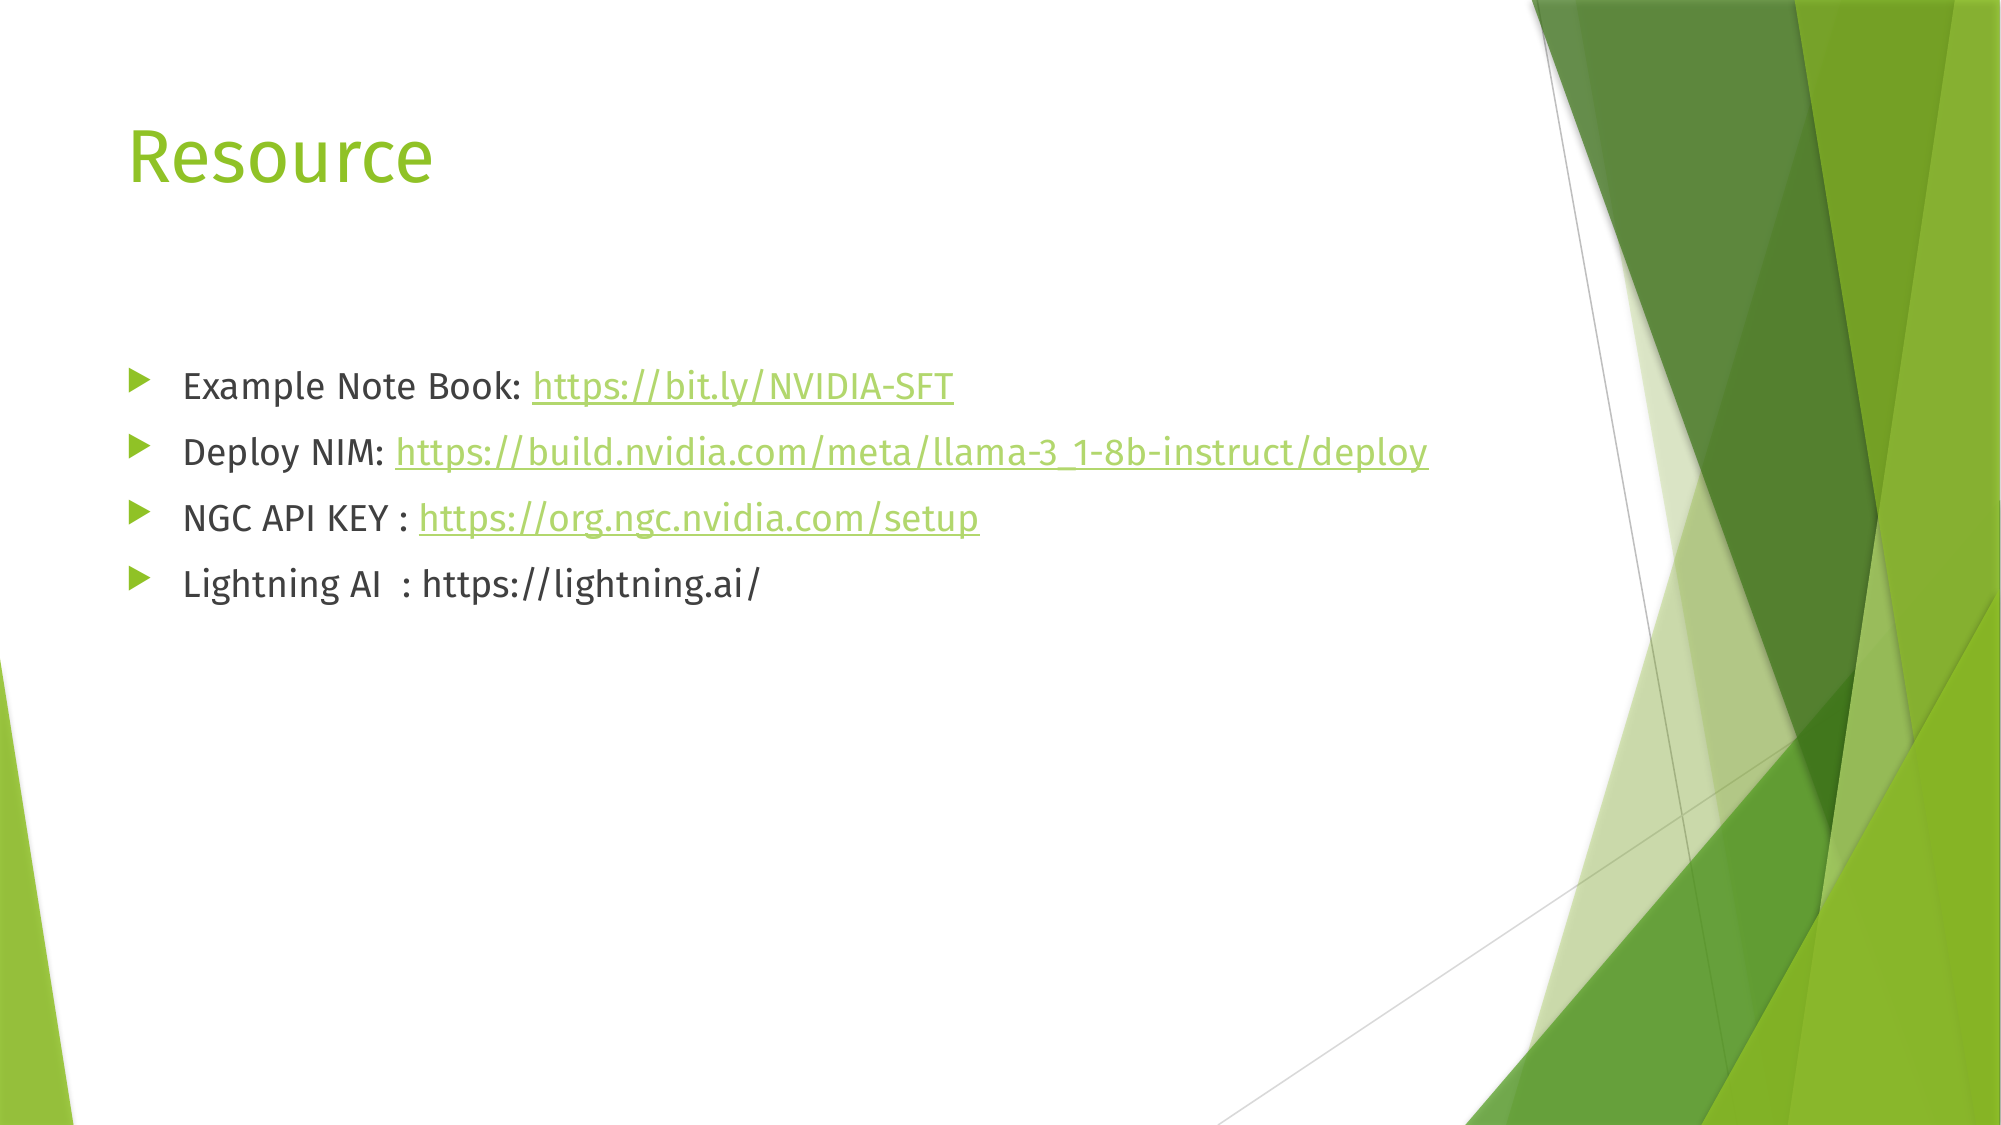

# Resource
Example Note Book: https://bit.ly/NVIDIA-SFT
Deploy NIM: https://build.nvidia.com/meta/llama-3_1-8b-instruct/deploy
NGC API KEY : https://org.ngc.nvidia.com/setup
Lightning AI  : https://lightning.ai/